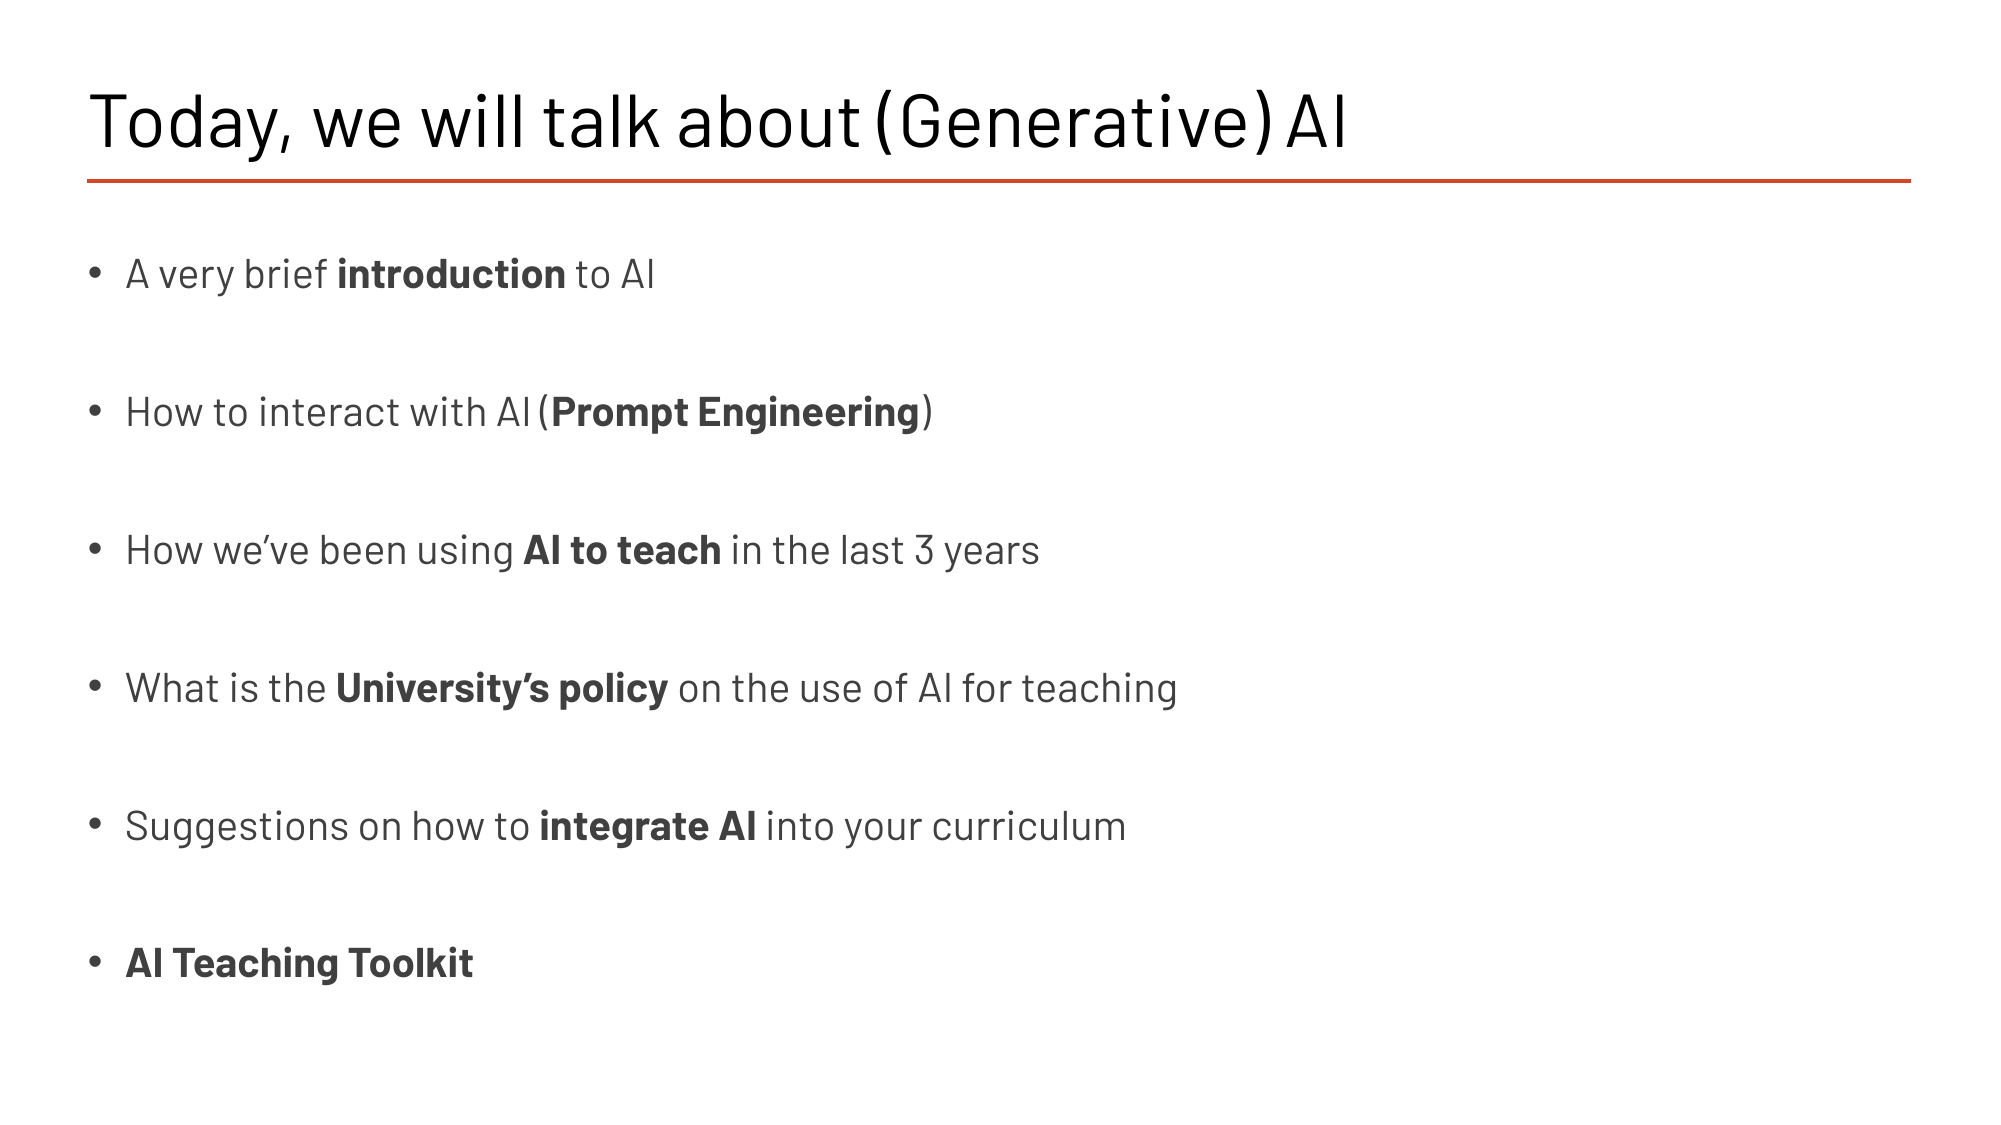

# Today, we will talk about (Generative) AI
A very brief introduction to AI

How to interact with AI (Prompt Engineering)

How we’ve been using AI to teach in the last 3 years

What is the University’s policy on the use of AI for teaching

Suggestions on how to integrate AI into your curriculum

AI Teaching Toolkit